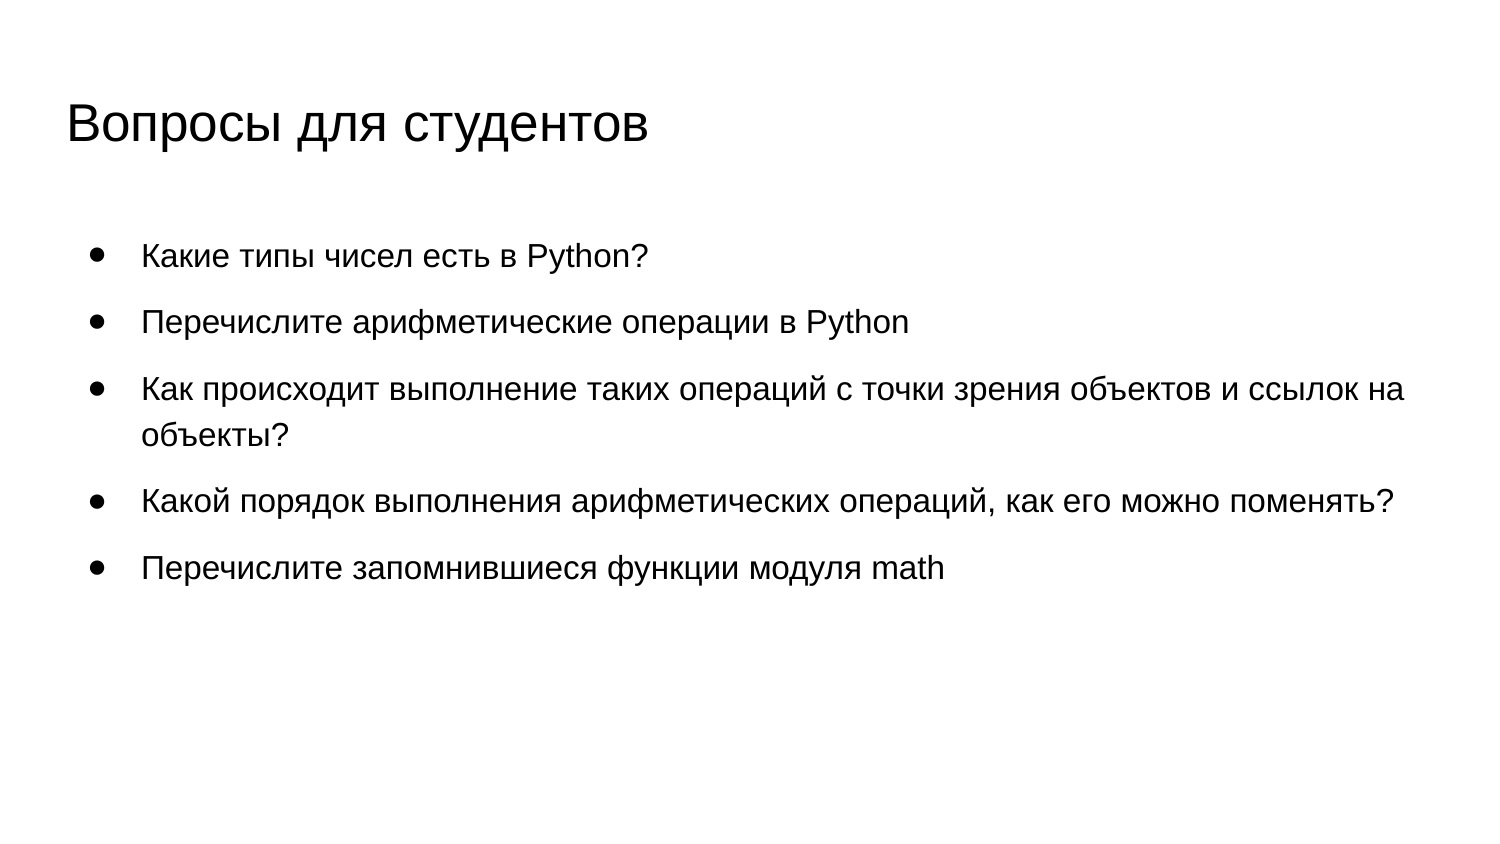

# Вопросы для студентов
Какие типы чисел есть в Python?
Перечислите арифметические операции в Python
Как происходит выполнение таких операций с точки зрения объектов и ссылок на объекты?
Какой порядок выполнения арифметических операций, как его можно поменять?
Перечислите запомнившиеся функции модуля math